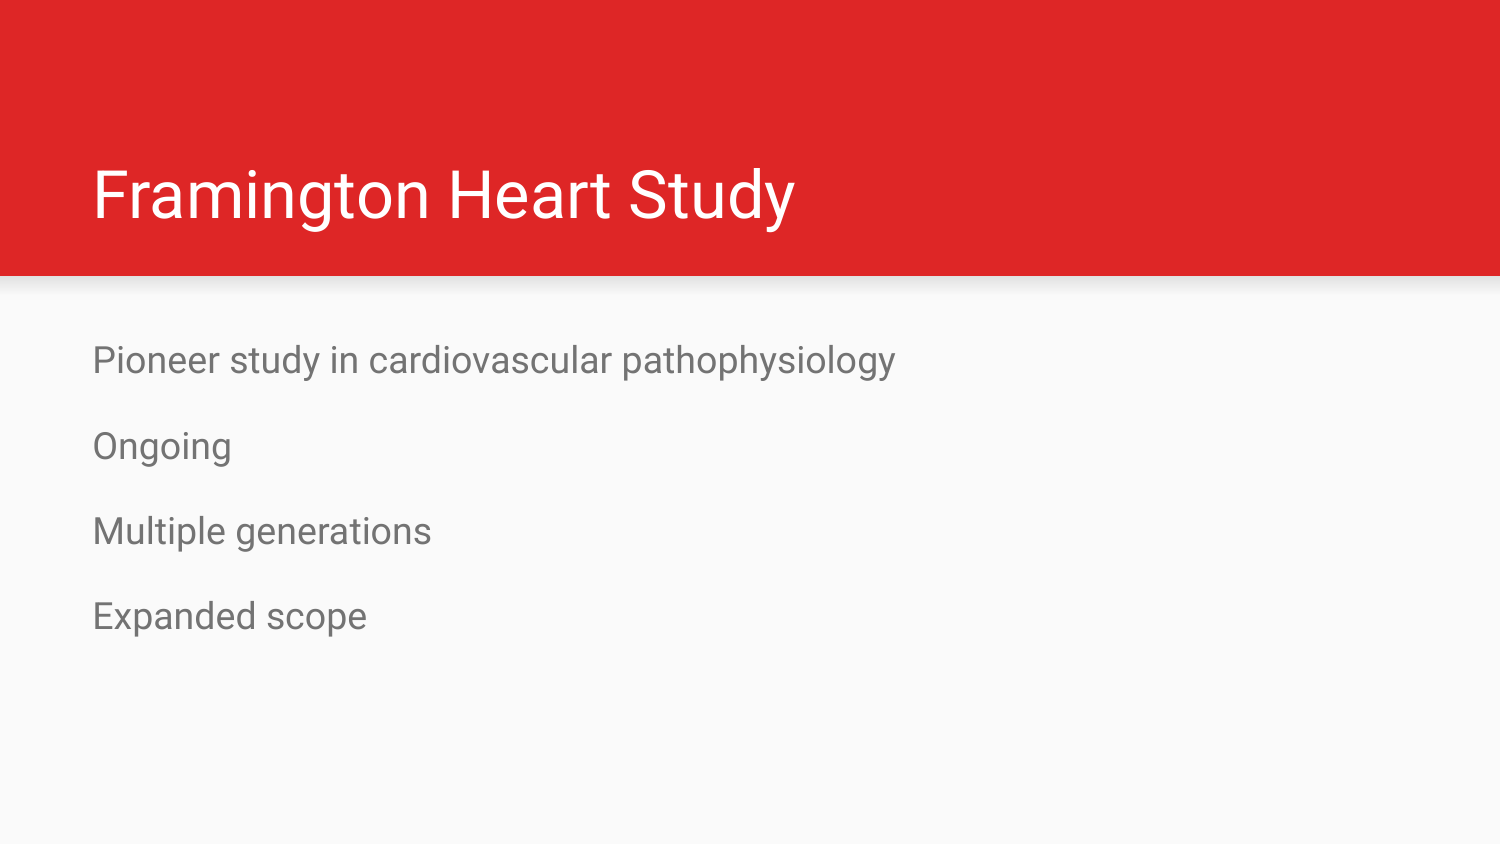

# Framington Heart Study
Pioneer study in cardiovascular pathophysiology
Ongoing
Multiple generations
Expanded scope